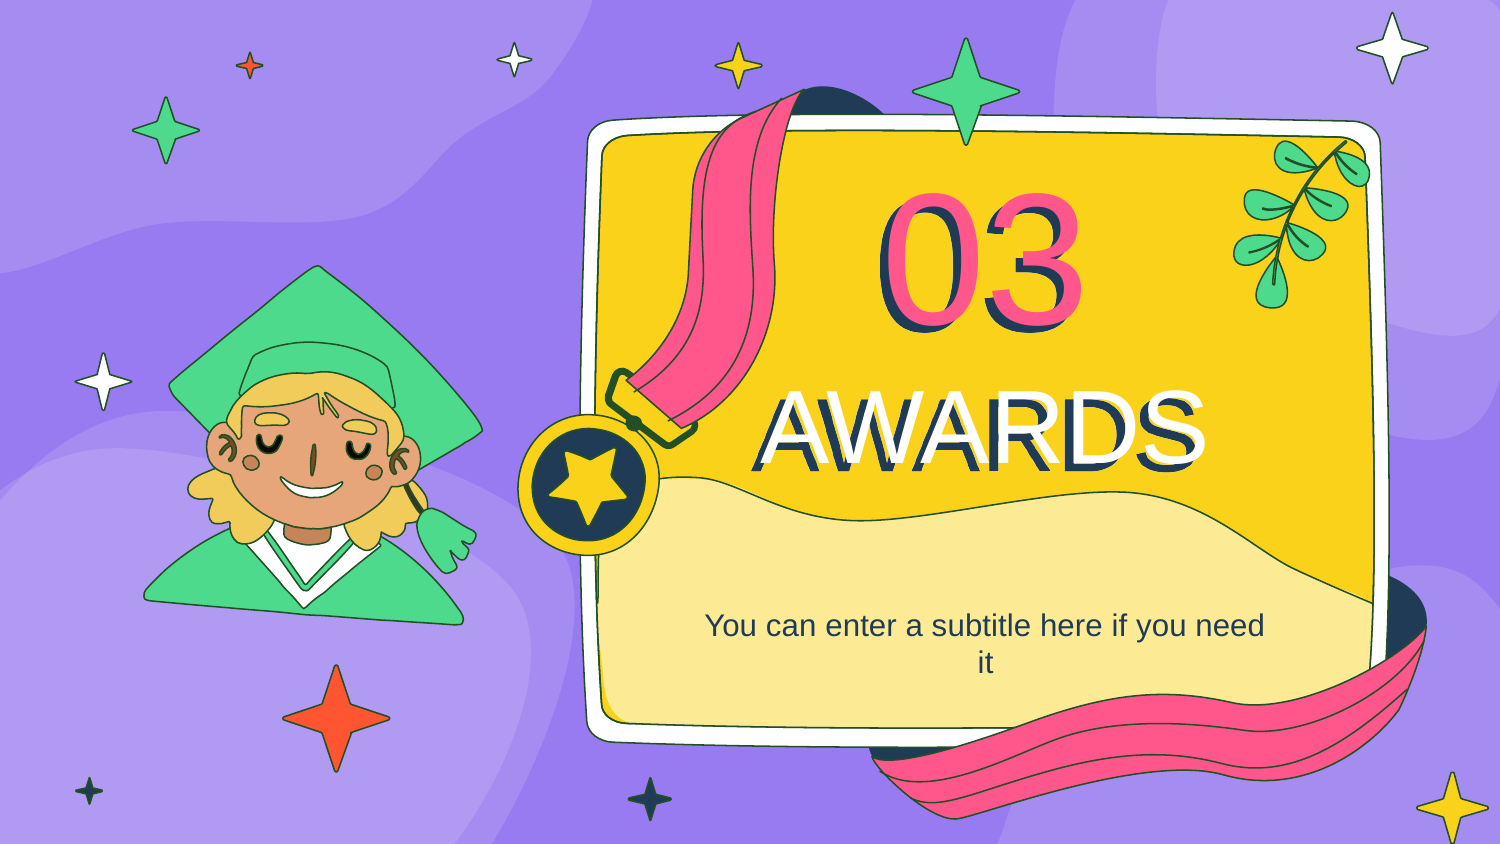

03

# AWARDS

You can enter a subtitle here if you need it